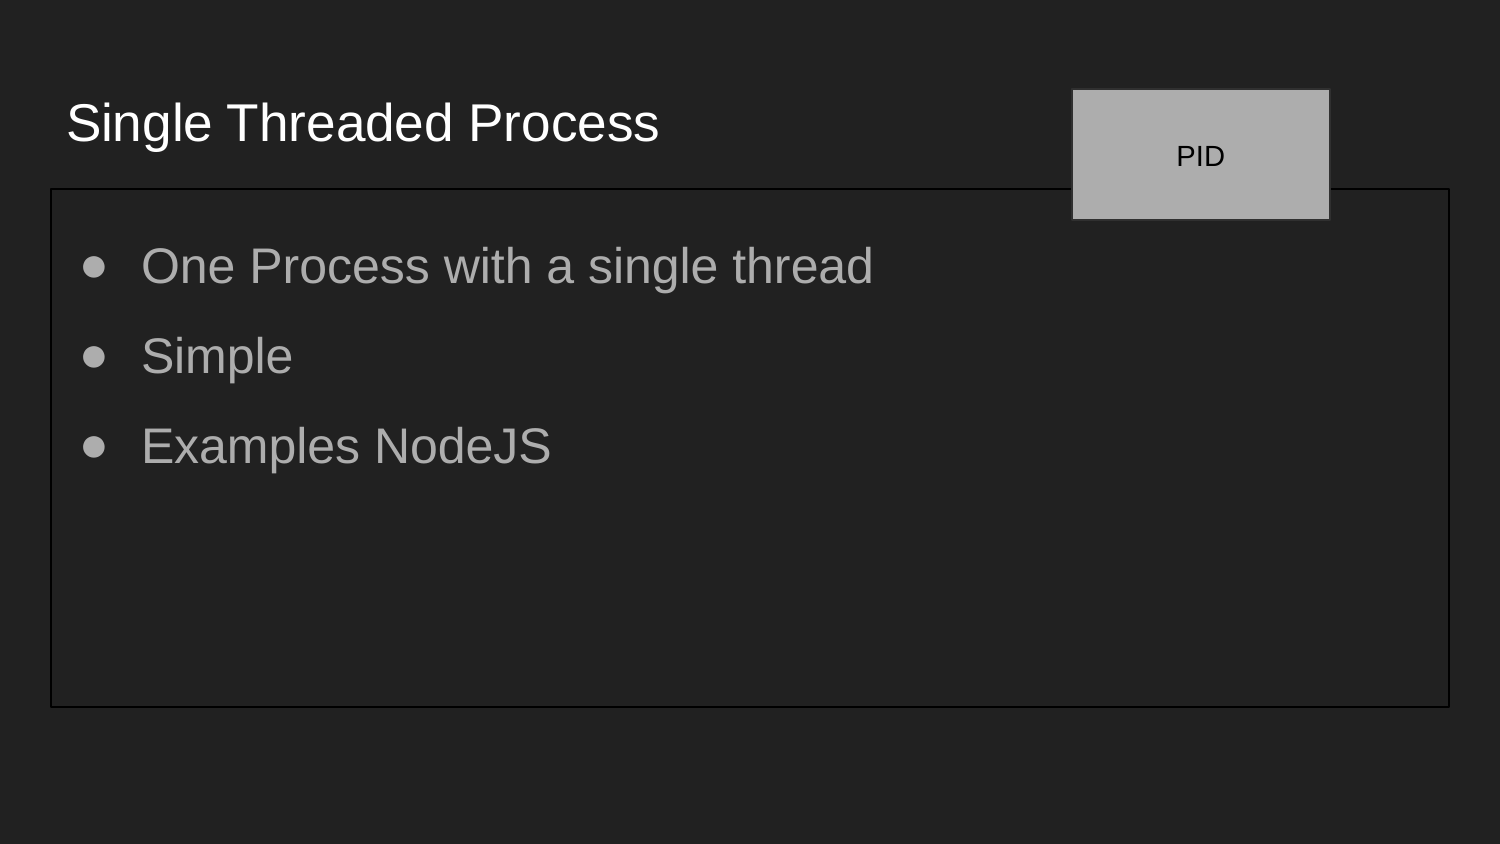

# Single Threaded Process
PID
One Process with a single thread
Simple
Examples NodeJS